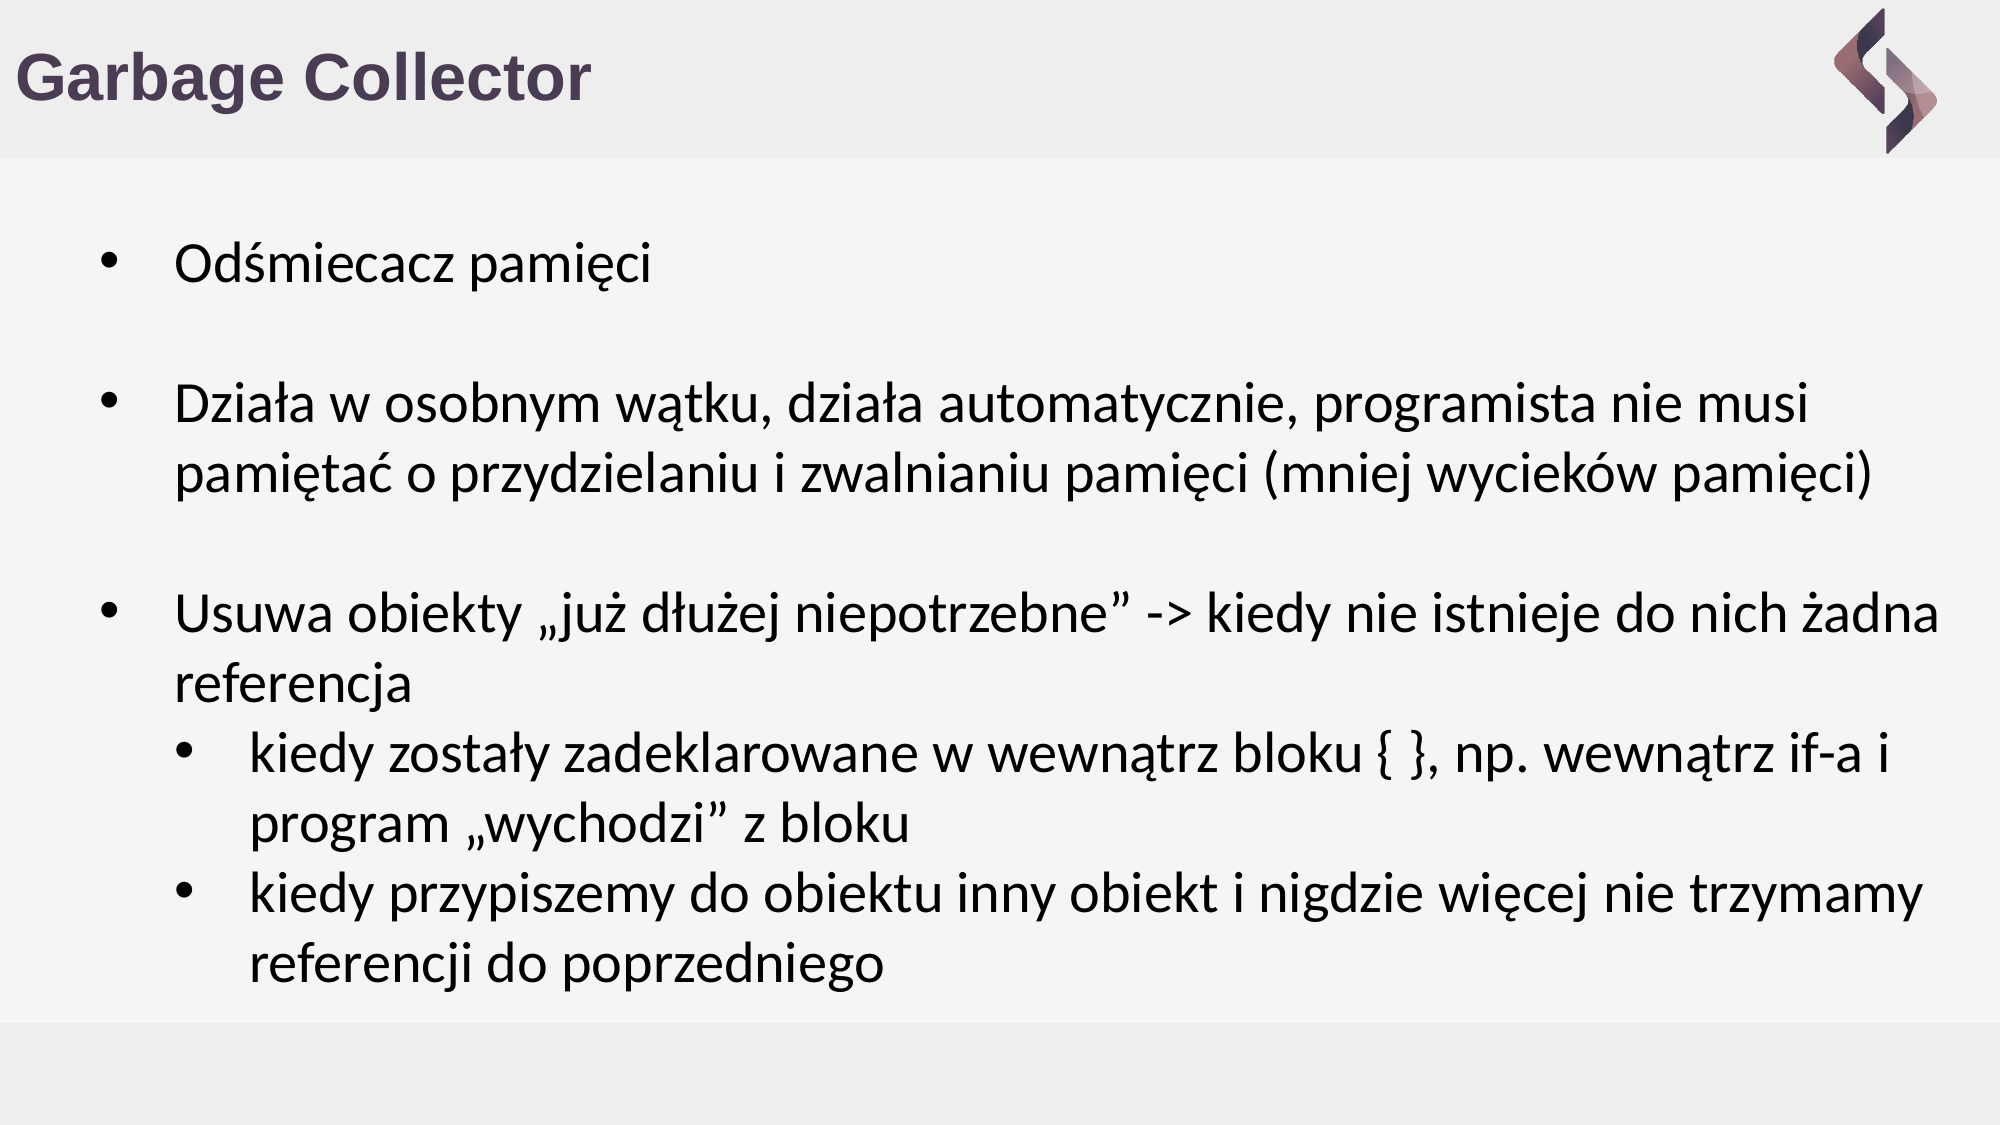

# Garbage Collector
Odśmiecacz pamięci

Działa w osobnym wątku, działa automatycznie, programista nie musi pamiętać o przydzielaniu i zwalnianiu pamięci (mniej wycieków pamięci)

Usuwa obiekty „już dłużej niepotrzebne” -> kiedy nie istnieje do nich żadna referencja
kiedy zostały zadeklarowane w wewnątrz bloku { }, np. wewnątrz if-a i program „wychodzi” z bloku
kiedy przypiszemy do obiektu inny obiekt i nigdzie więcej nie trzymamy referencji do poprzedniego